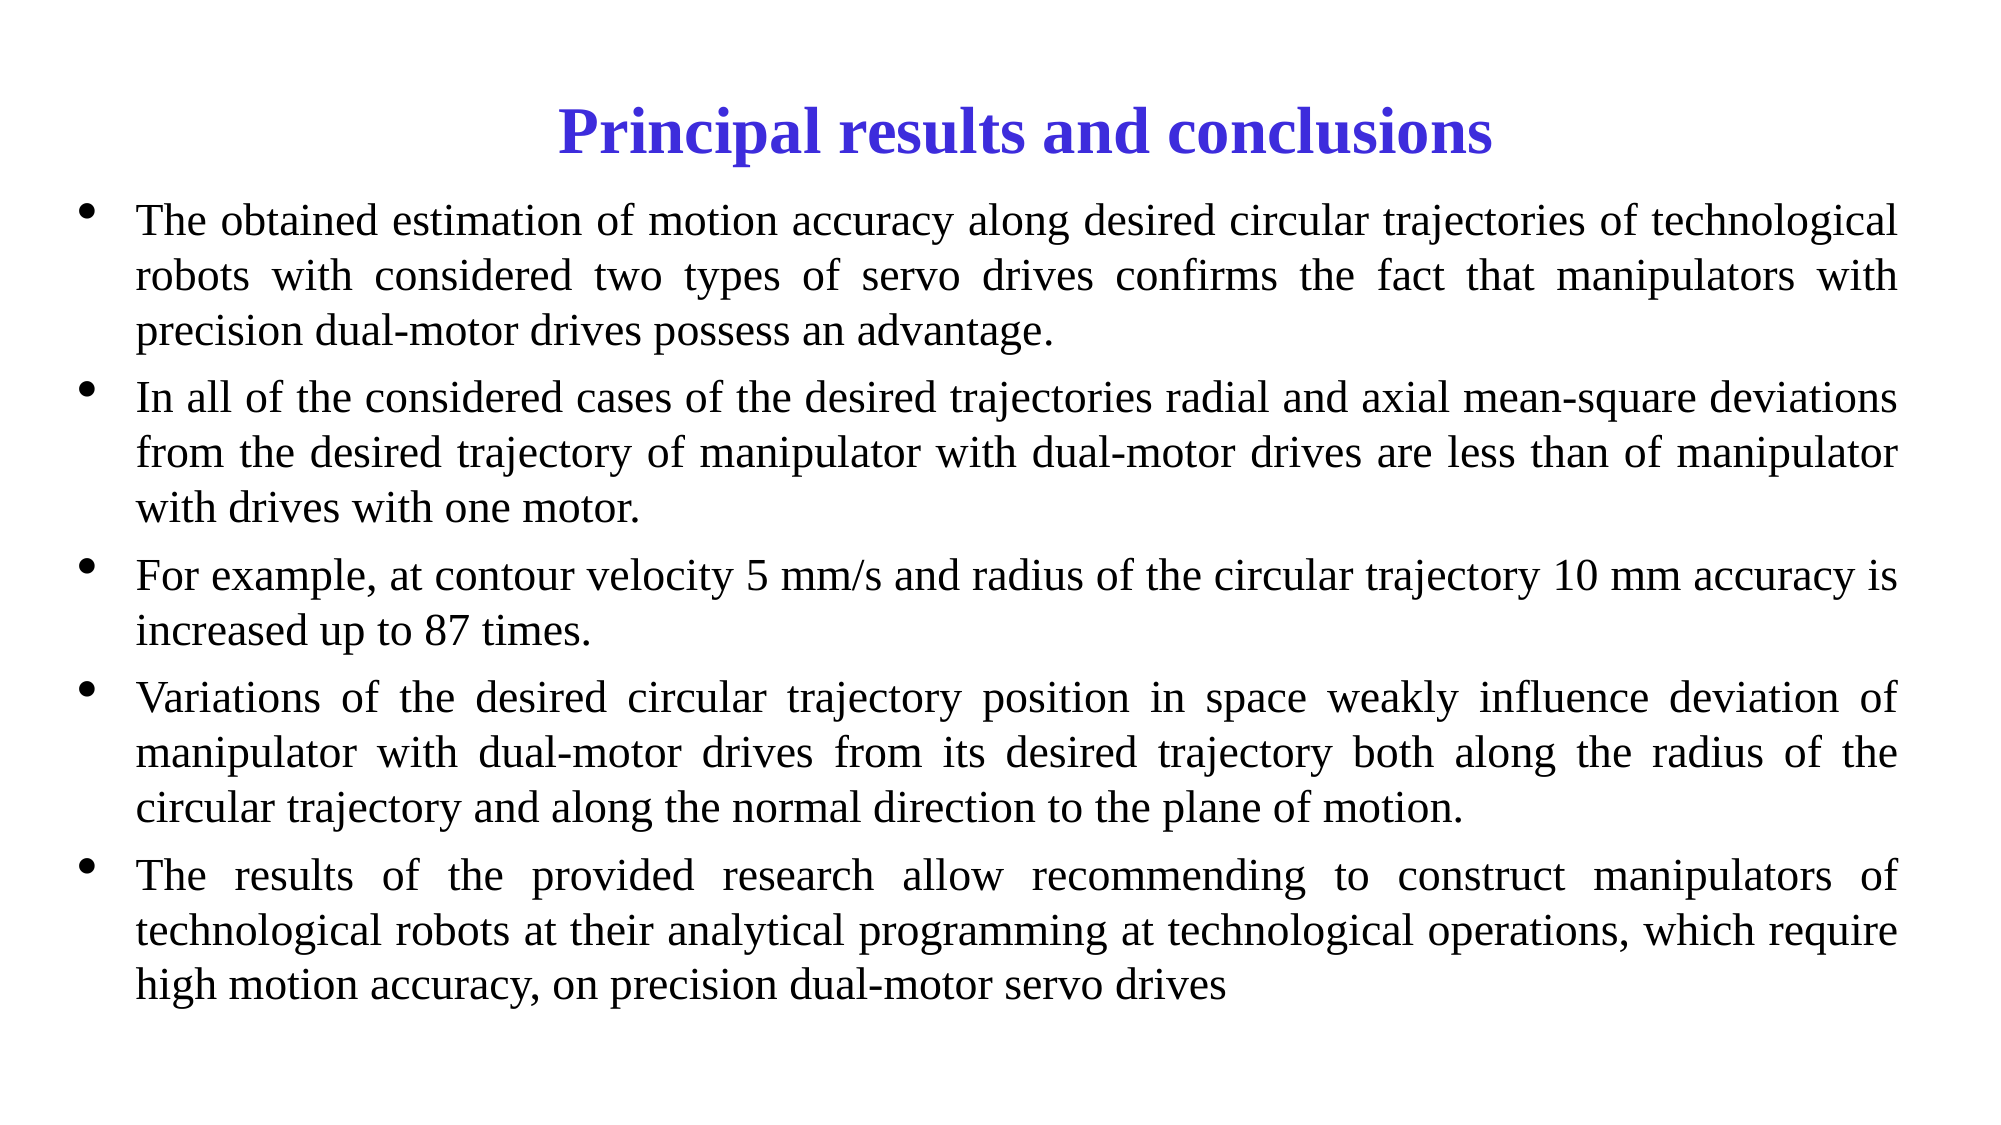

Principal results and conclusions

The obtained estimation of motion accuracy along desired circular trajectories of technological robots with considered two types of servo drives confirms the fact that manipulators with precision dual-motor drives possess an advantage.
In all of the considered cases of the desired trajectories radial and axial mean-square deviations from the desired trajectory of manipulator with dual-motor drives are less than of manipulator with drives with one motor.
For example, at contour velocity 5 mm/s and radius of the circular trajectory 10 mm accuracy is increased up to 87 times.
Variations of the desired circular trajectory position in space weakly influence deviation of manipulator with dual-motor drives from its desired trajectory both along the radius of the circular trajectory and along the normal direction to the plane of motion.
The results of the provided research allow recommending to construct manipulators of technological robots at their analytical programming at technological operations, which require high motion accuracy, on precision dual-motor servo drives